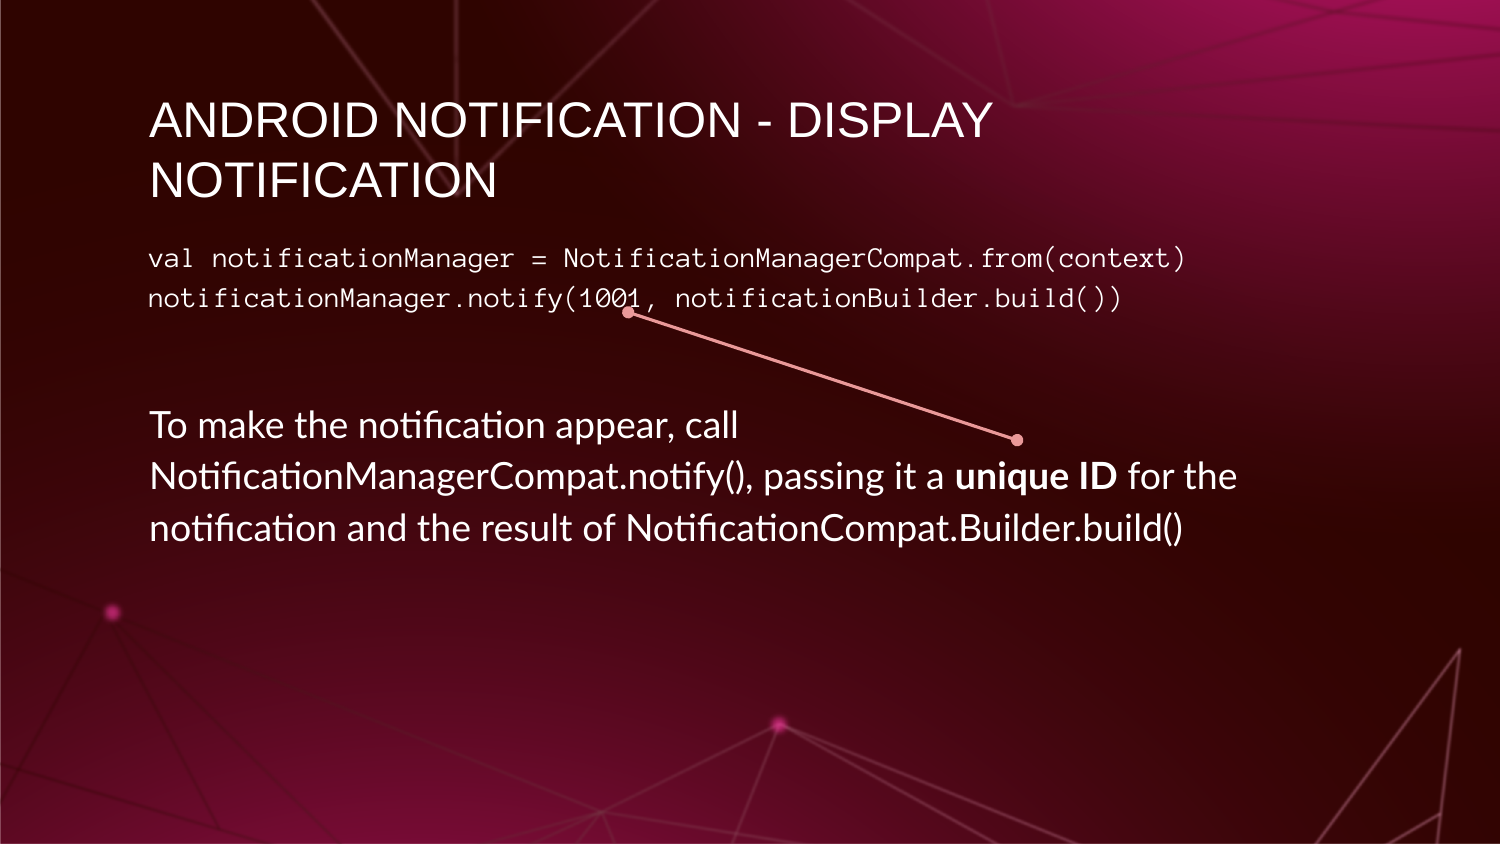

# ANDROID NOTIFICATION - DISPLAY NOTIFICATION
val notificationManager = NotificationManagerCompat.from(context)
notificationManager.notify(1001, notificationBuilder.build())

To make the notification appear, call NotificationManagerCompat.notify(), passing it a unique ID for the notification and the result of NotificationCompat.Builder.build()